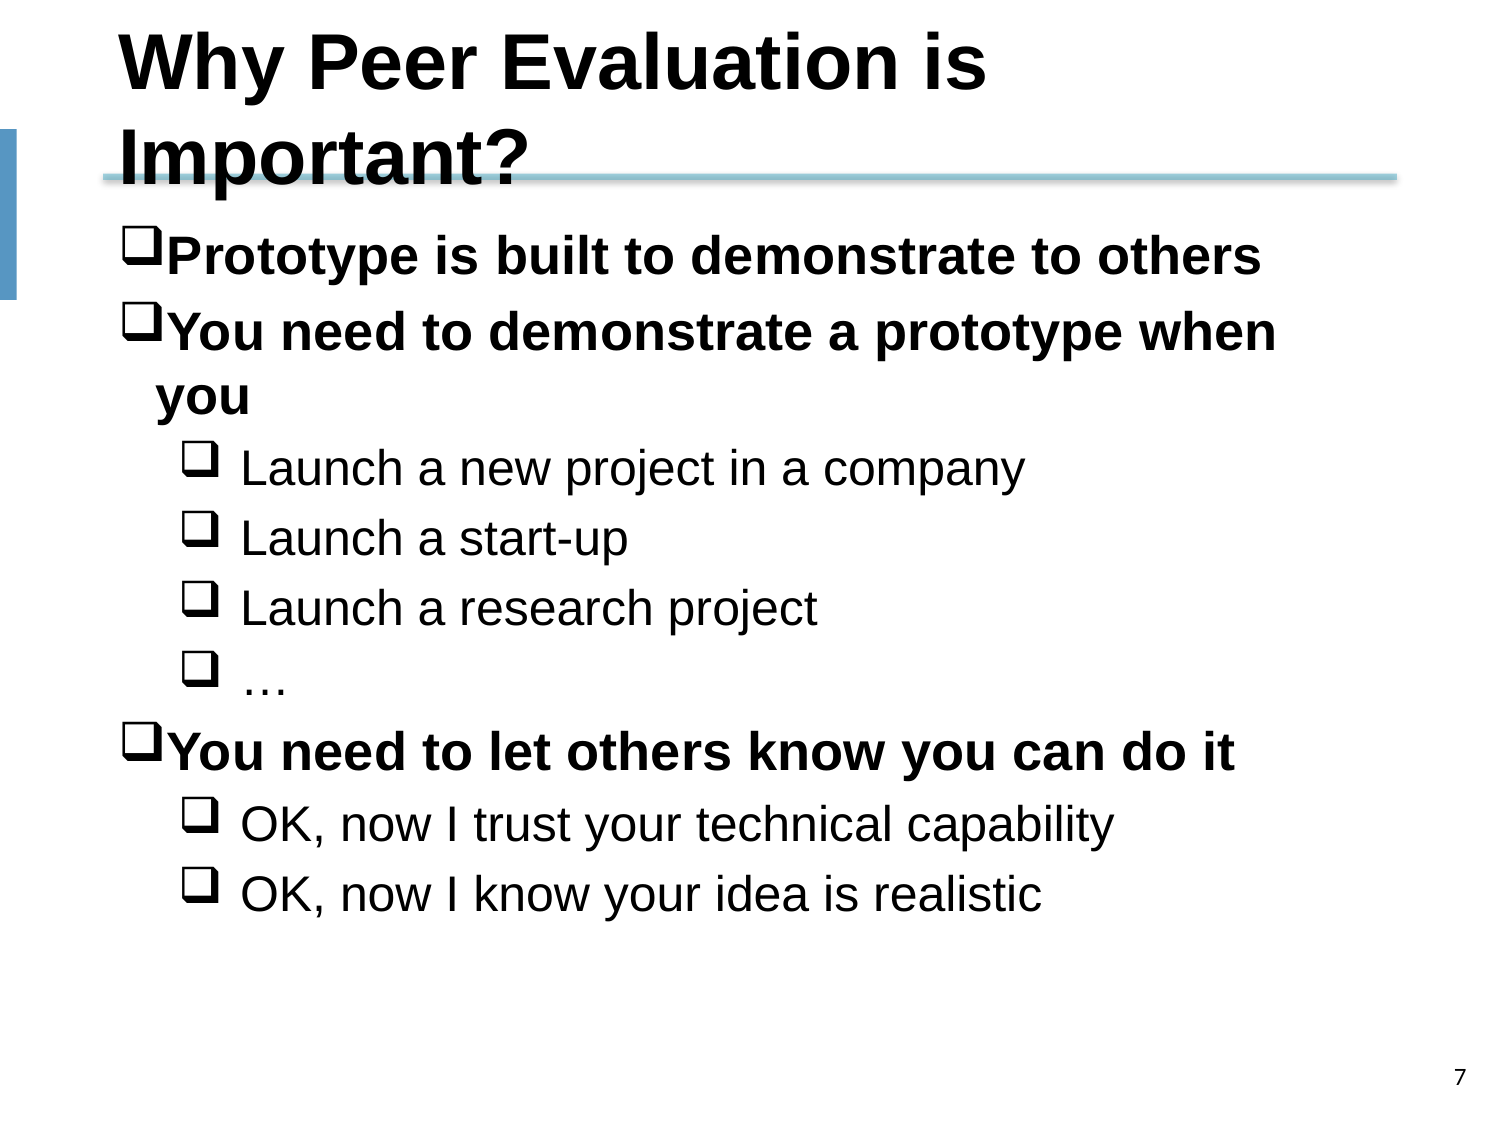

# Why Peer Evaluation is Important?
Prototype is built to demonstrate to others
You need to demonstrate a prototype when you
Launch a new project in a company
Launch a start-up
Launch a research project
…
You need to let others know you can do it
OK, now I trust your technical capability
OK, now I know your idea is realistic

7